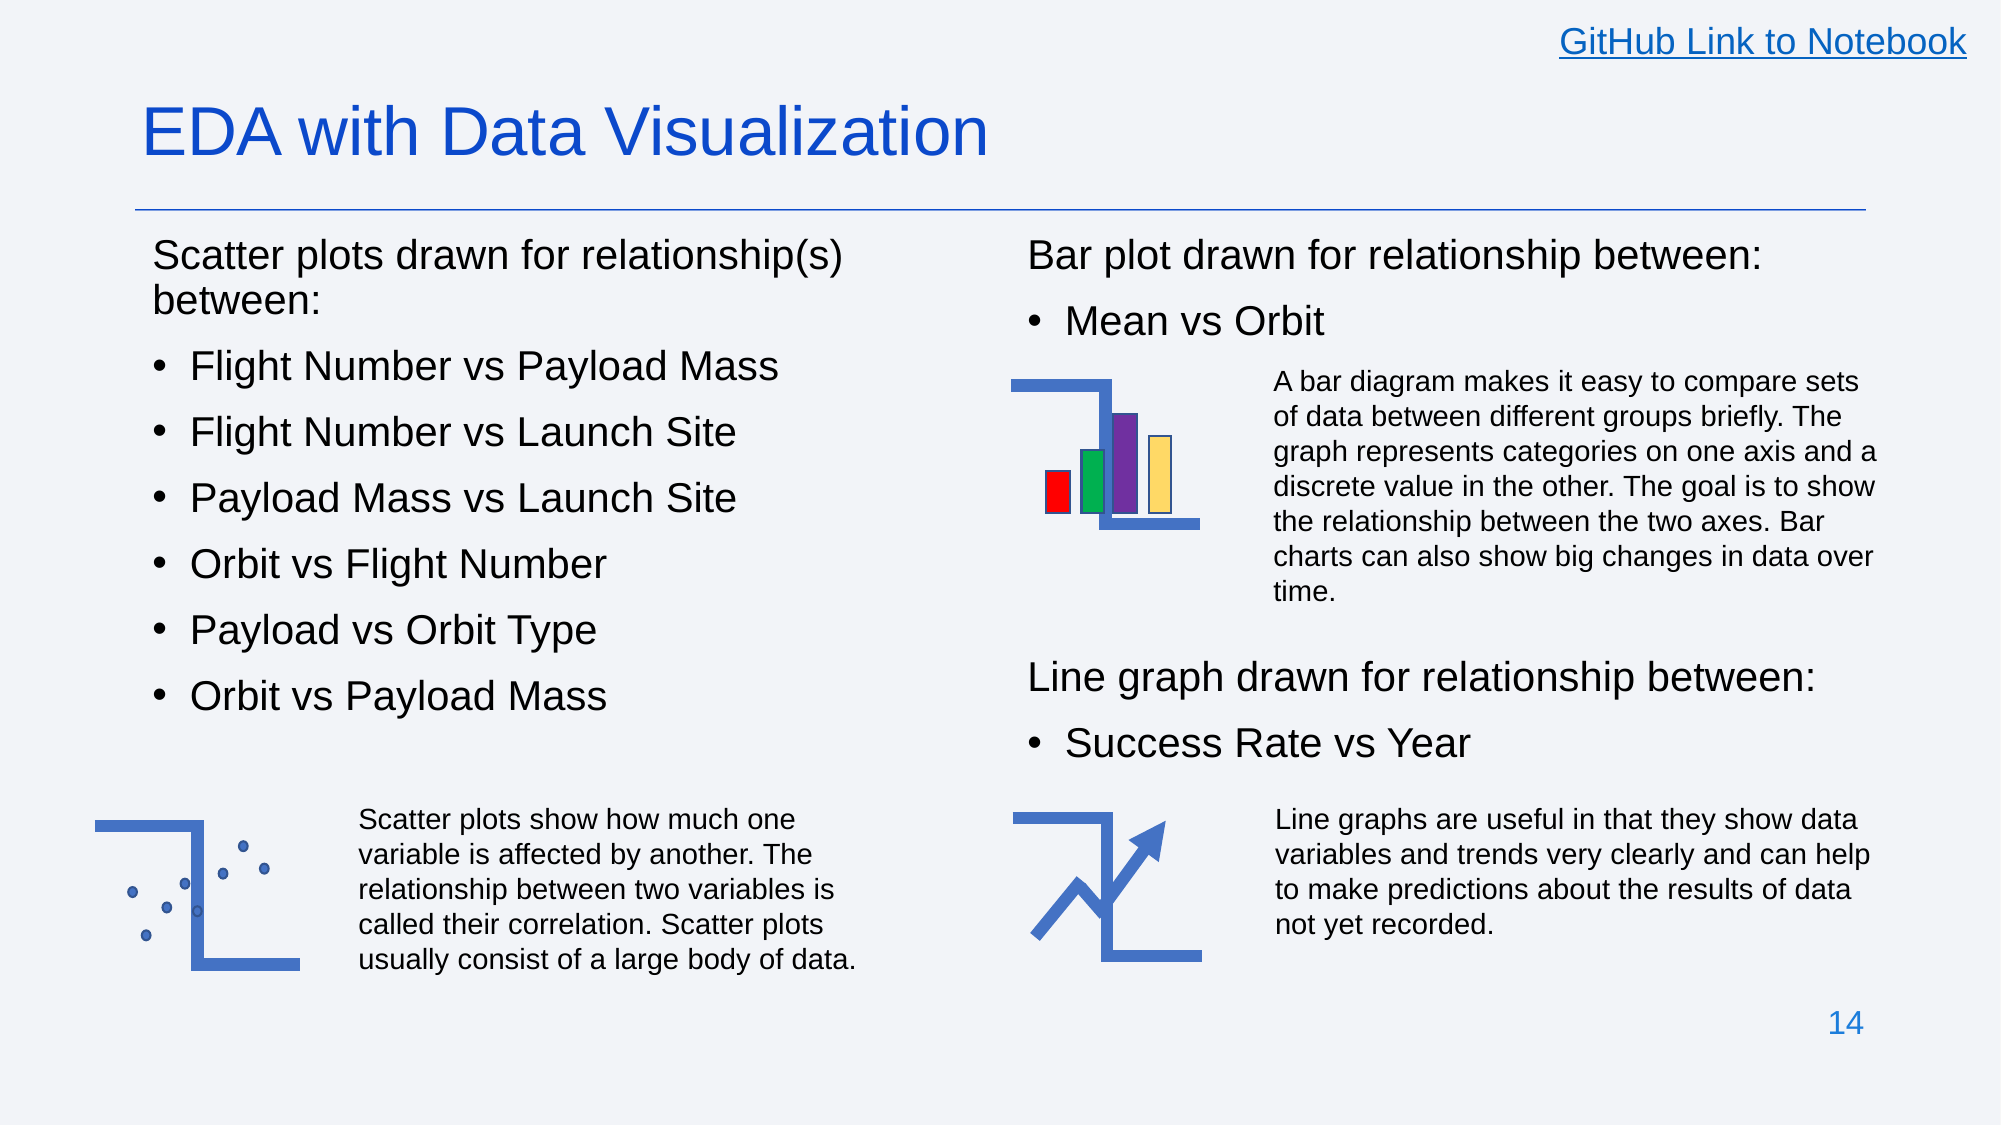

GitHub Link to Notebook
EDA with Data Visualization
Scatter plots drawn for relationship(s) between:
Flight Number vs Payload Mass
Flight Number vs Launch Site
Payload Mass vs Launch Site
Orbit vs Flight Number
Payload vs Orbit Type
Orbit vs Payload Mass
Bar plot drawn for relationship between:
Mean vs Orbit
A bar diagram makes it easy to compare sets of data between different groups briefly. The graph represents categories on one axis and a discrete value in the other. The goal is to show the relationship between the two axes. Bar charts can also show big changes in data over time.

Line graph drawn for relationship between:
Success Rate vs Year
Scatter plots show how much one variable is affected by another. The relationship between two variables is called their correlation. Scatter plots usually consist of a large body of data.
Line graphs are useful in that they show data variables and trends very clearly and can help to make predictions about the results of data not yet recorded.

14